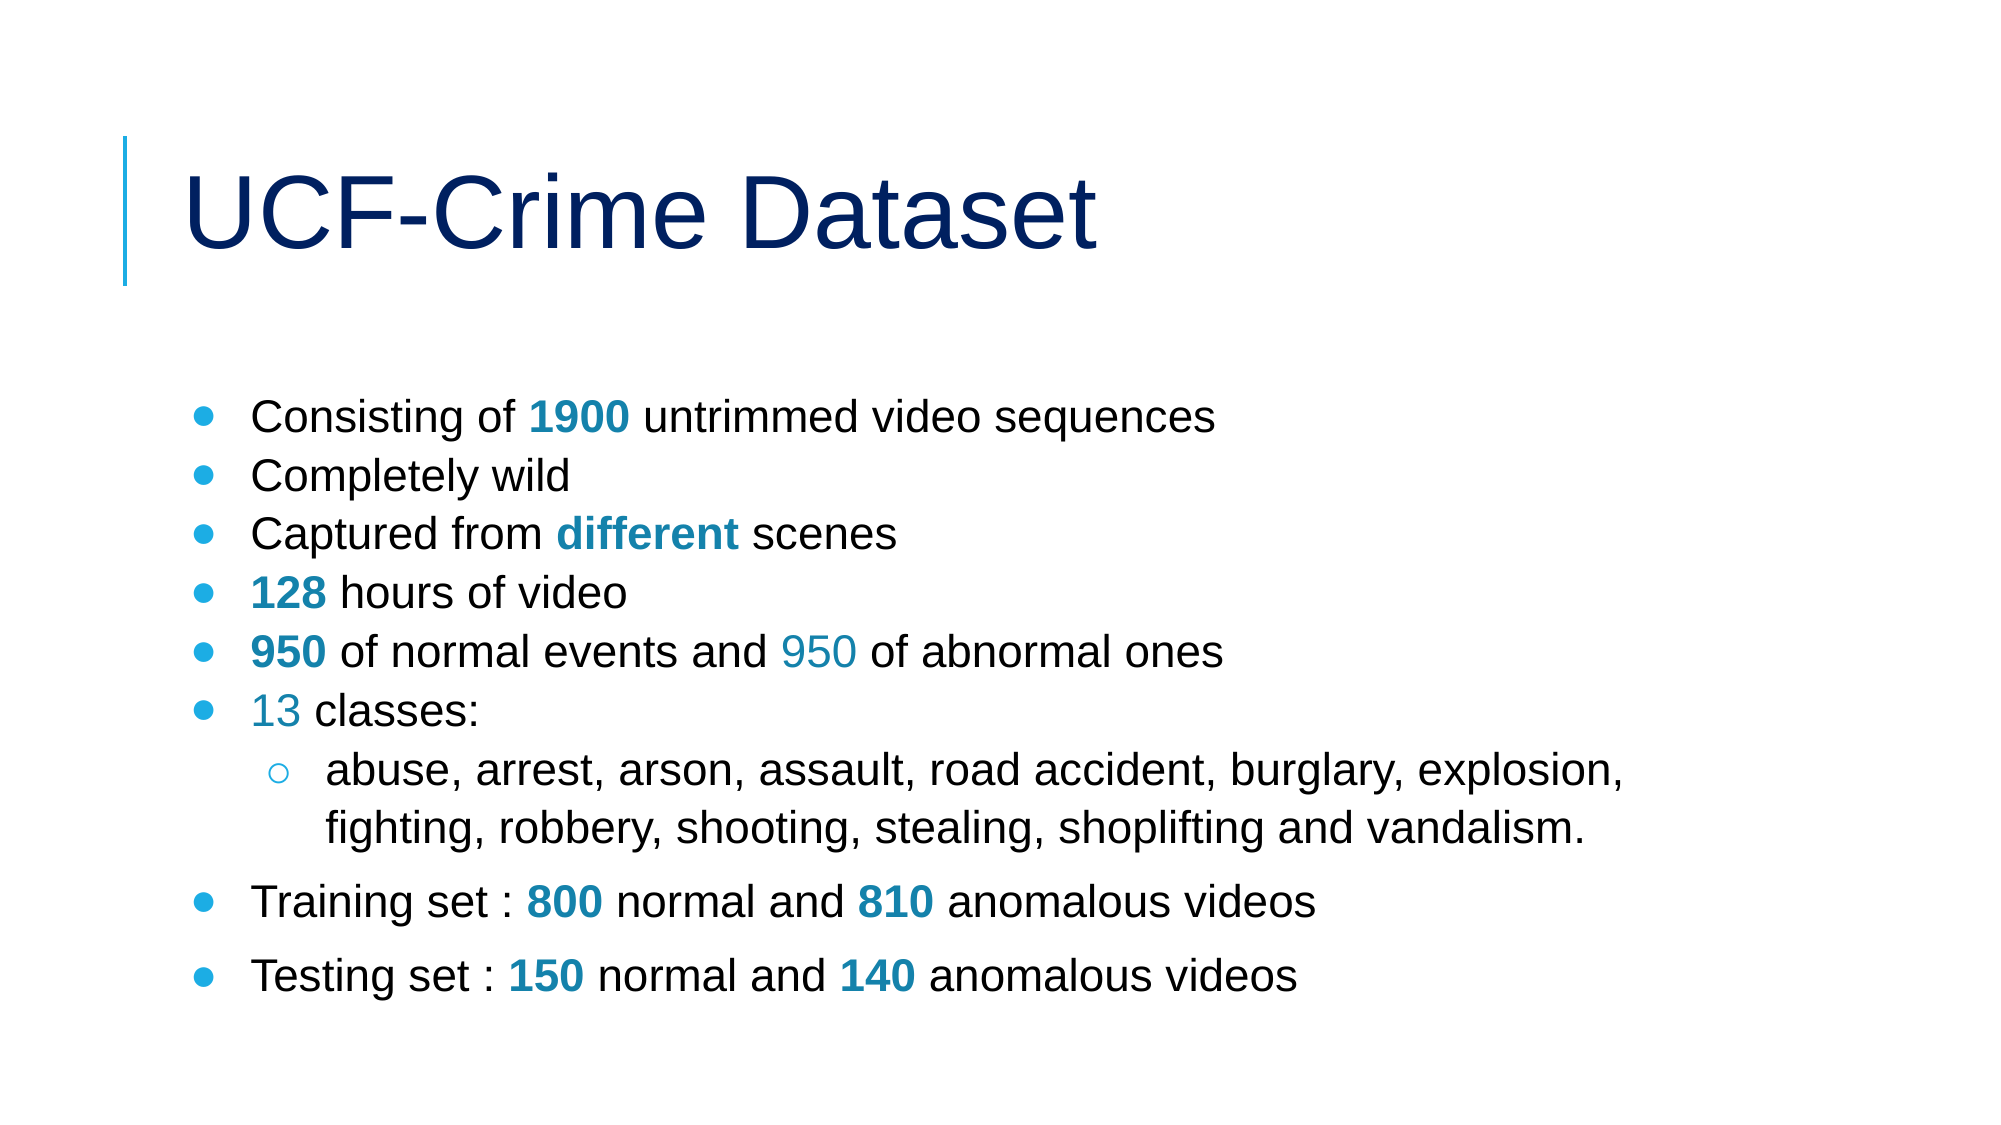

# UCF-Crime Dataset
Consisting of 1900 untrimmed video sequences
Completely wild
Captured from different scenes
128 hours of video
950 of normal events and 950 of abnormal ones
13 classes:
abuse, arrest, arson, assault, road accident, burglary, explosion, fighting, robbery, shooting, stealing, shoplifting and vandalism.
Training set : 800 normal and 810 anomalous videos
Testing set : 150 normal and 140 anomalous videos